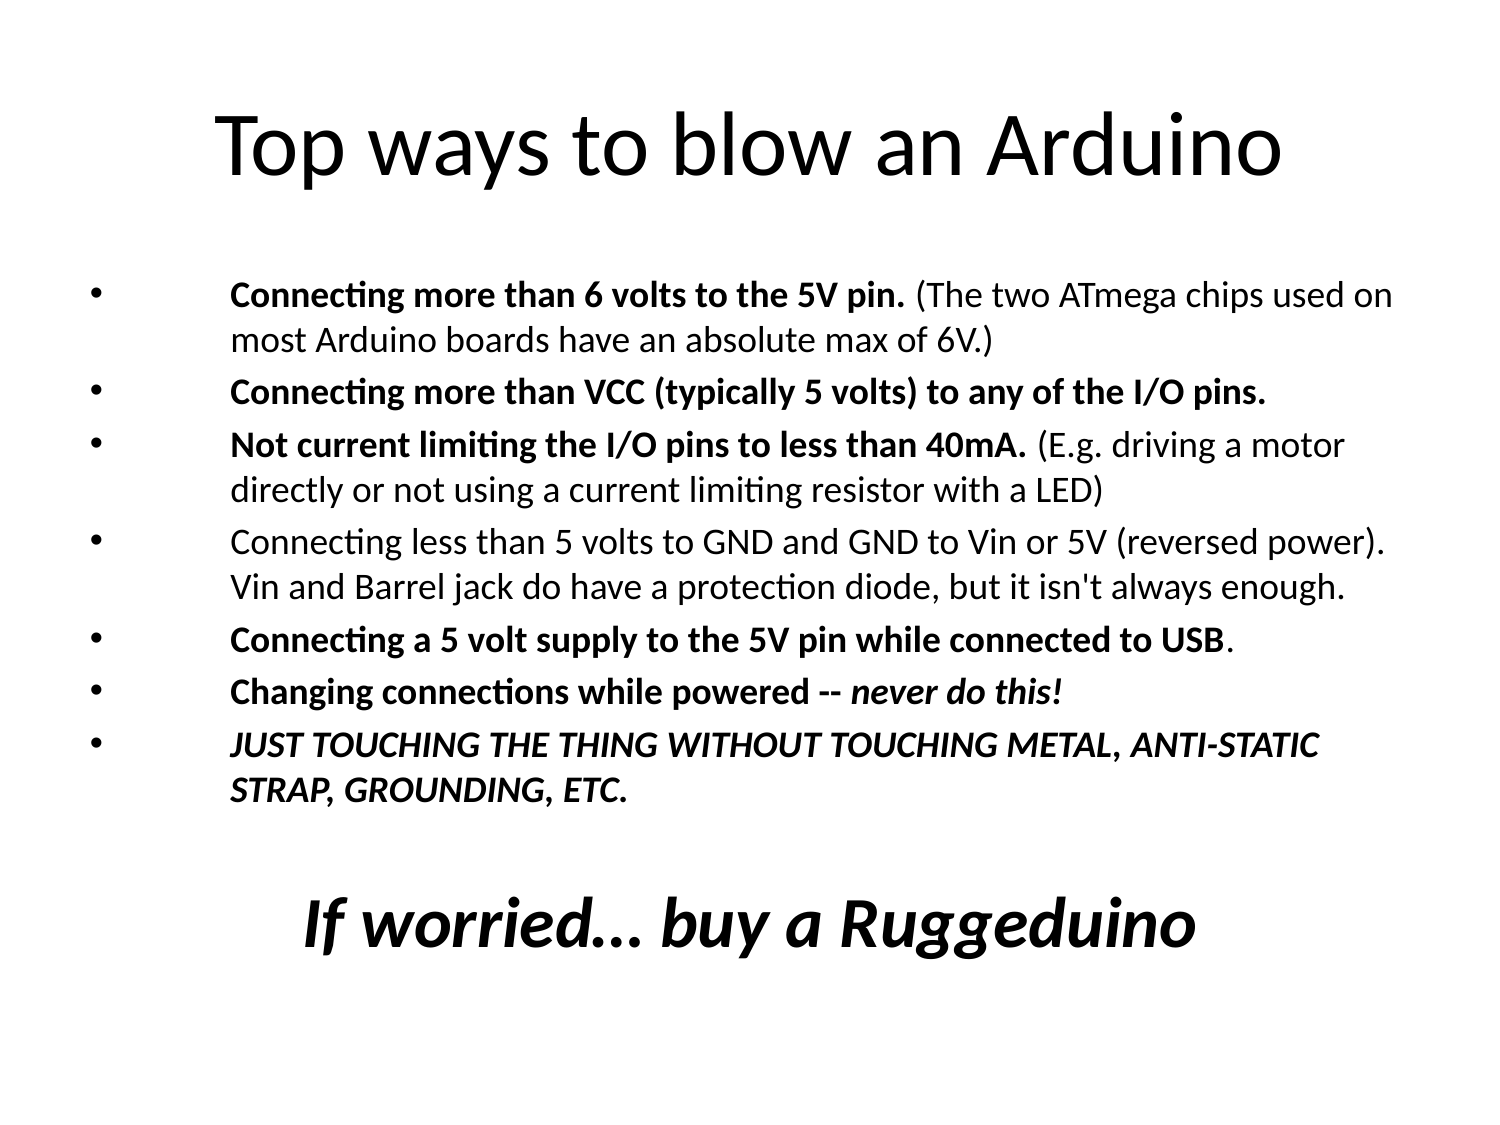

Top ways to blow an Arduino
Connecting more than 6 volts to the 5V pin. (The two ATmega chips used on most Arduino boards have an absolute max of 6V.)
Connecting more than VCC (typically 5 volts) to any of the I/O pins.
Not current limiting the I/O pins to less than 40mA. (E.g. driving a motor directly or not using a current limiting resistor with a LED)
Connecting less than 5 volts to GND and GND to Vin or 5V (reversed power). Vin and Barrel jack do have a protection diode, but it isn't always enough.
Connecting a 5 volt supply to the 5V pin while connected to USB.
Changing connections while powered -- never do this!
JUST TOUCHING THE THING WITHOUT TOUCHING METAL, ANTI-STATIC STRAP, GROUNDING, ETC.

If worried… buy a Ruggeduino